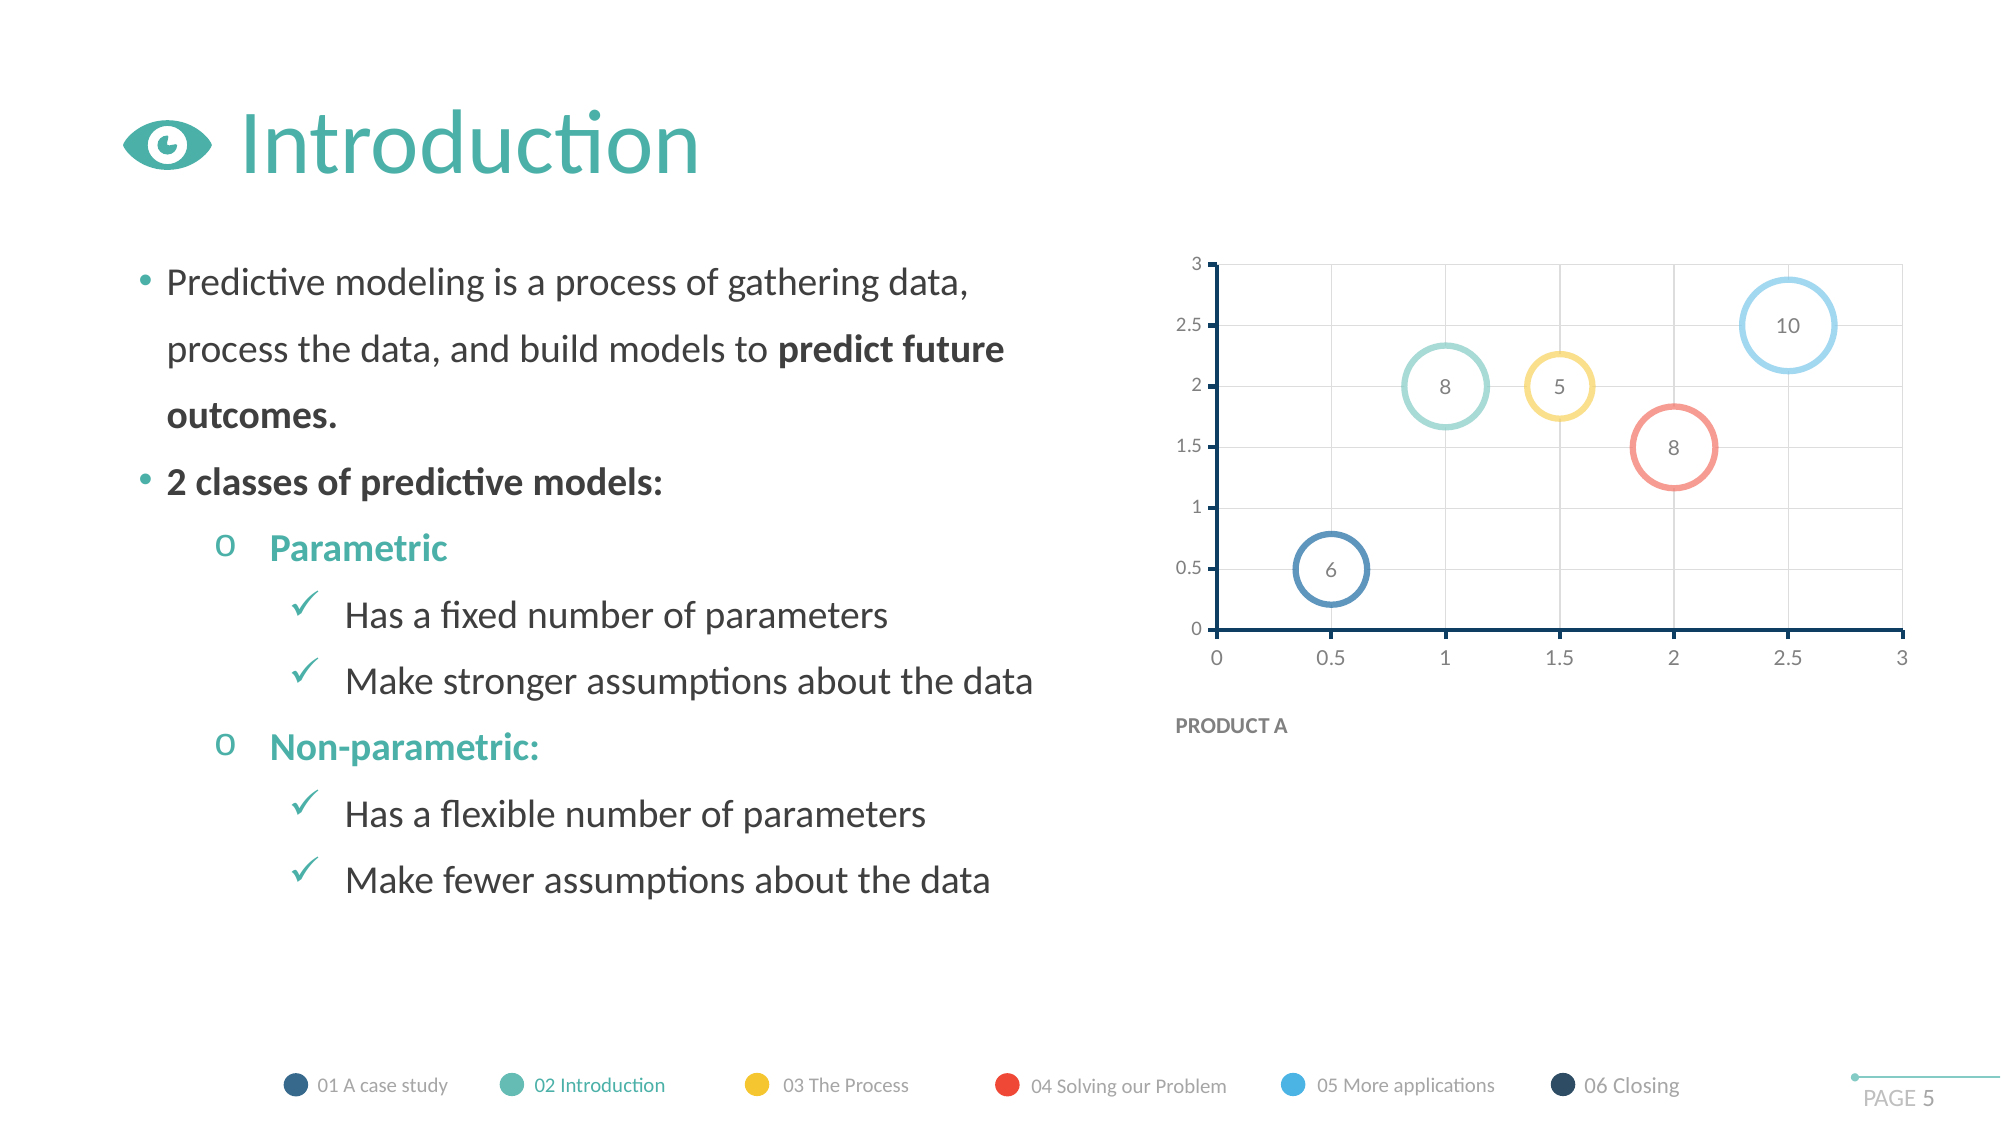

Introduction

Predictive modeling is a process of gathering data, process the data, and build models to predict future outcomes.
2 classes of predictive models:
Parametric
Has a fixed number of parameters
Make stronger assumptions about the data
Non-parametric:
Has a flexible number of parameters
Make fewer assumptions about the data

### Chart

| Category | Y-Values |
|---|---|
06 Closing

01 A case study

02 Introduction

03 The Process

05 More applications

04 Solving our Problem

PAGE 5